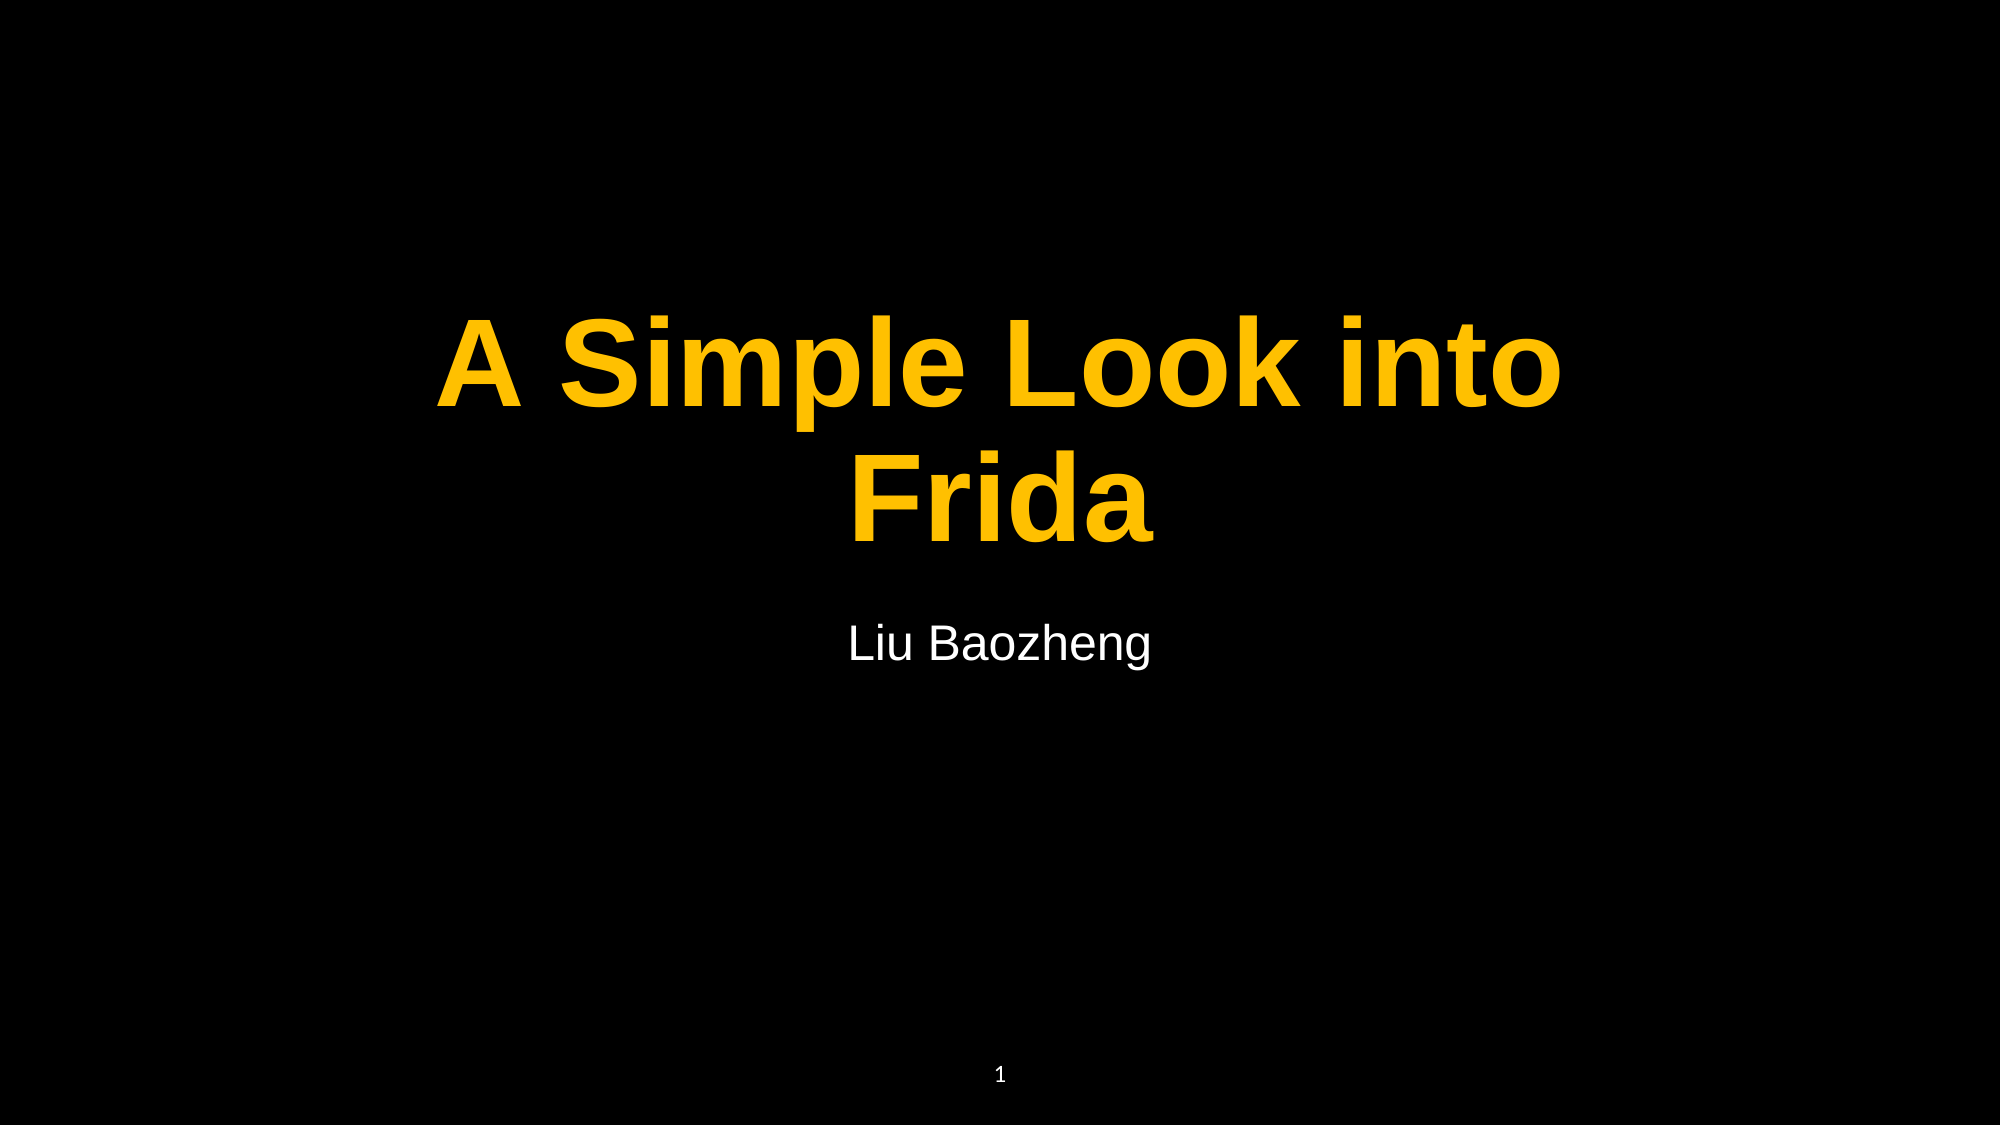

# A Simple Look into Frida
Liu Baozheng
1